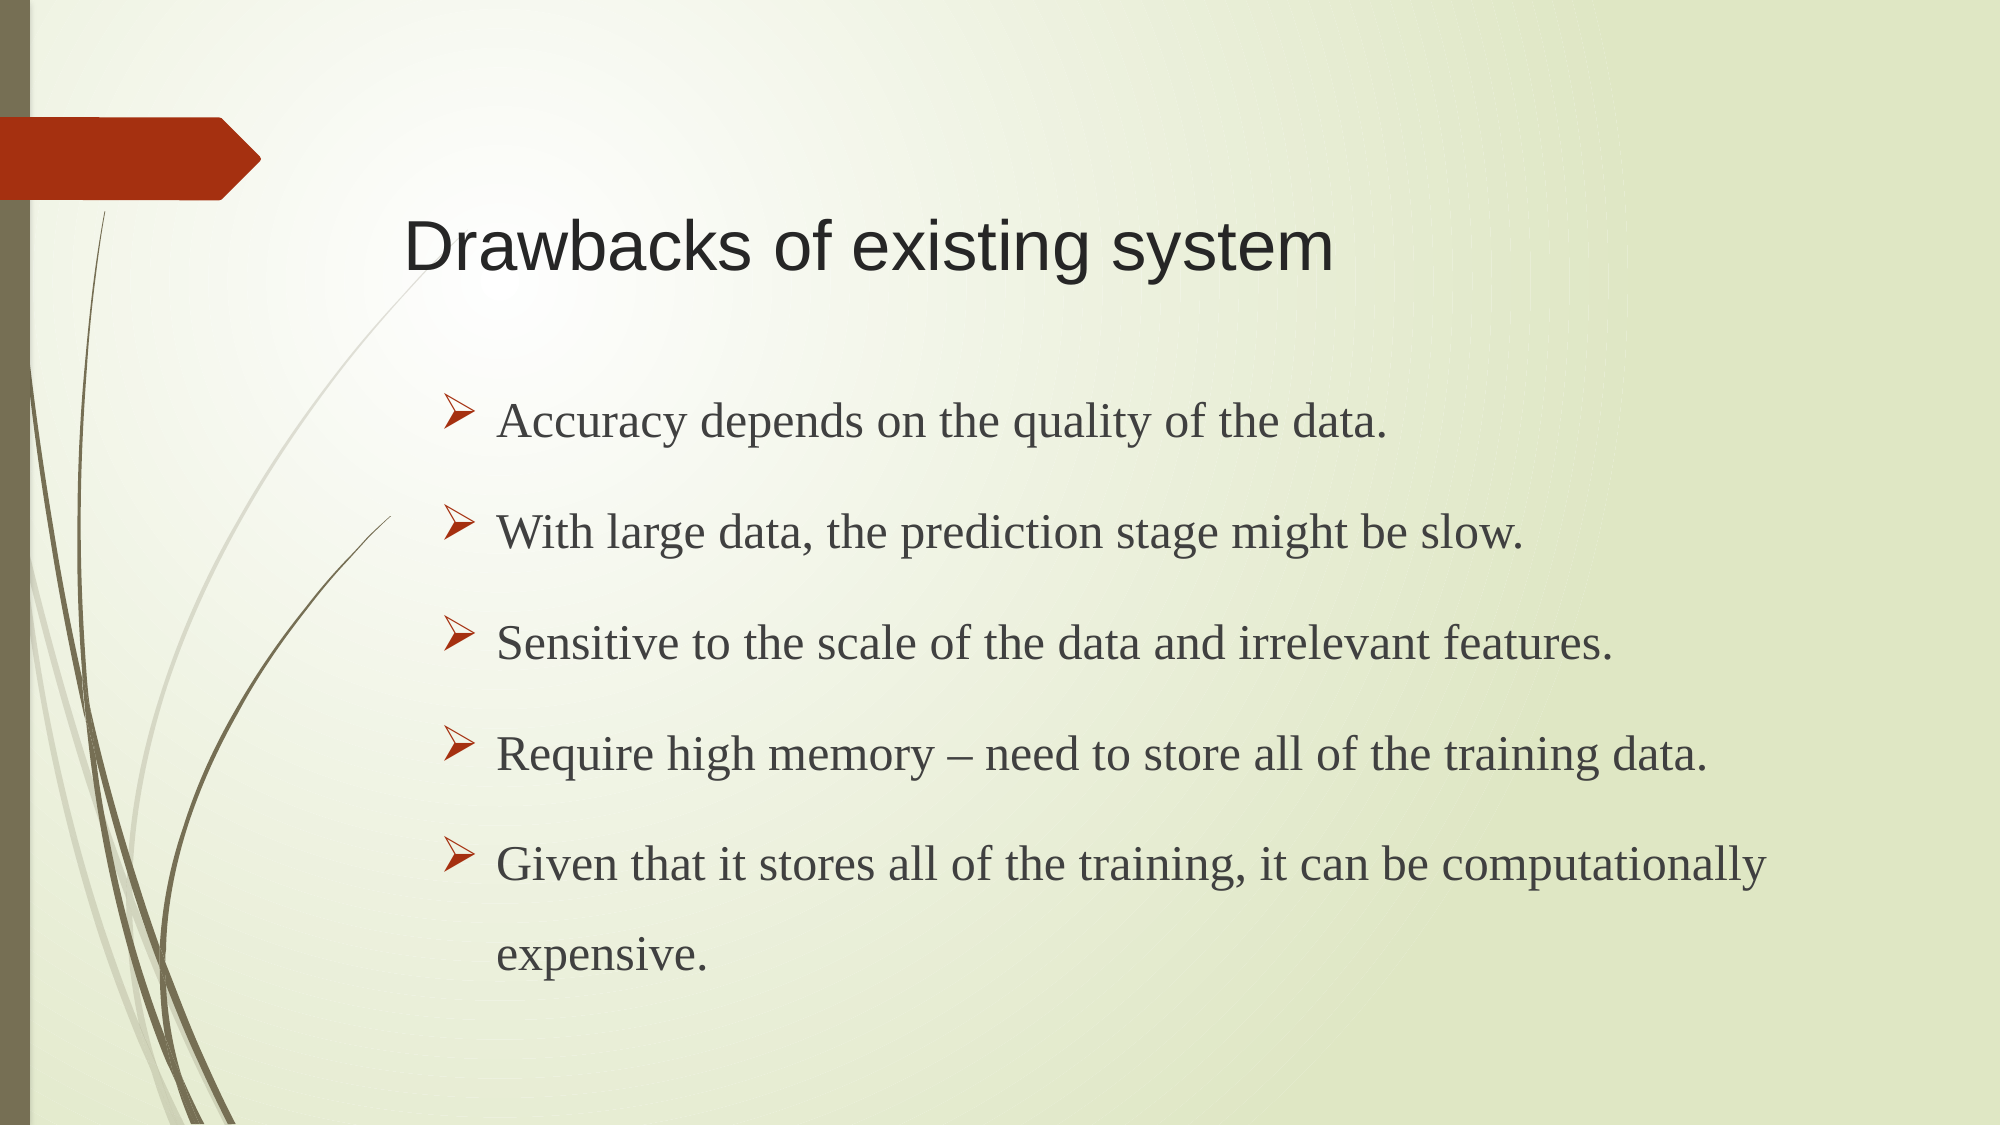

# Drawbacks of existing system
Accuracy depends on the quality of the data.
With large data, the prediction stage might be slow.
Sensitive to the scale of the data and irrelevant features.
Require high memory – need to store all of the training data.
Given that it stores all of the training, it can be computationally expensive.